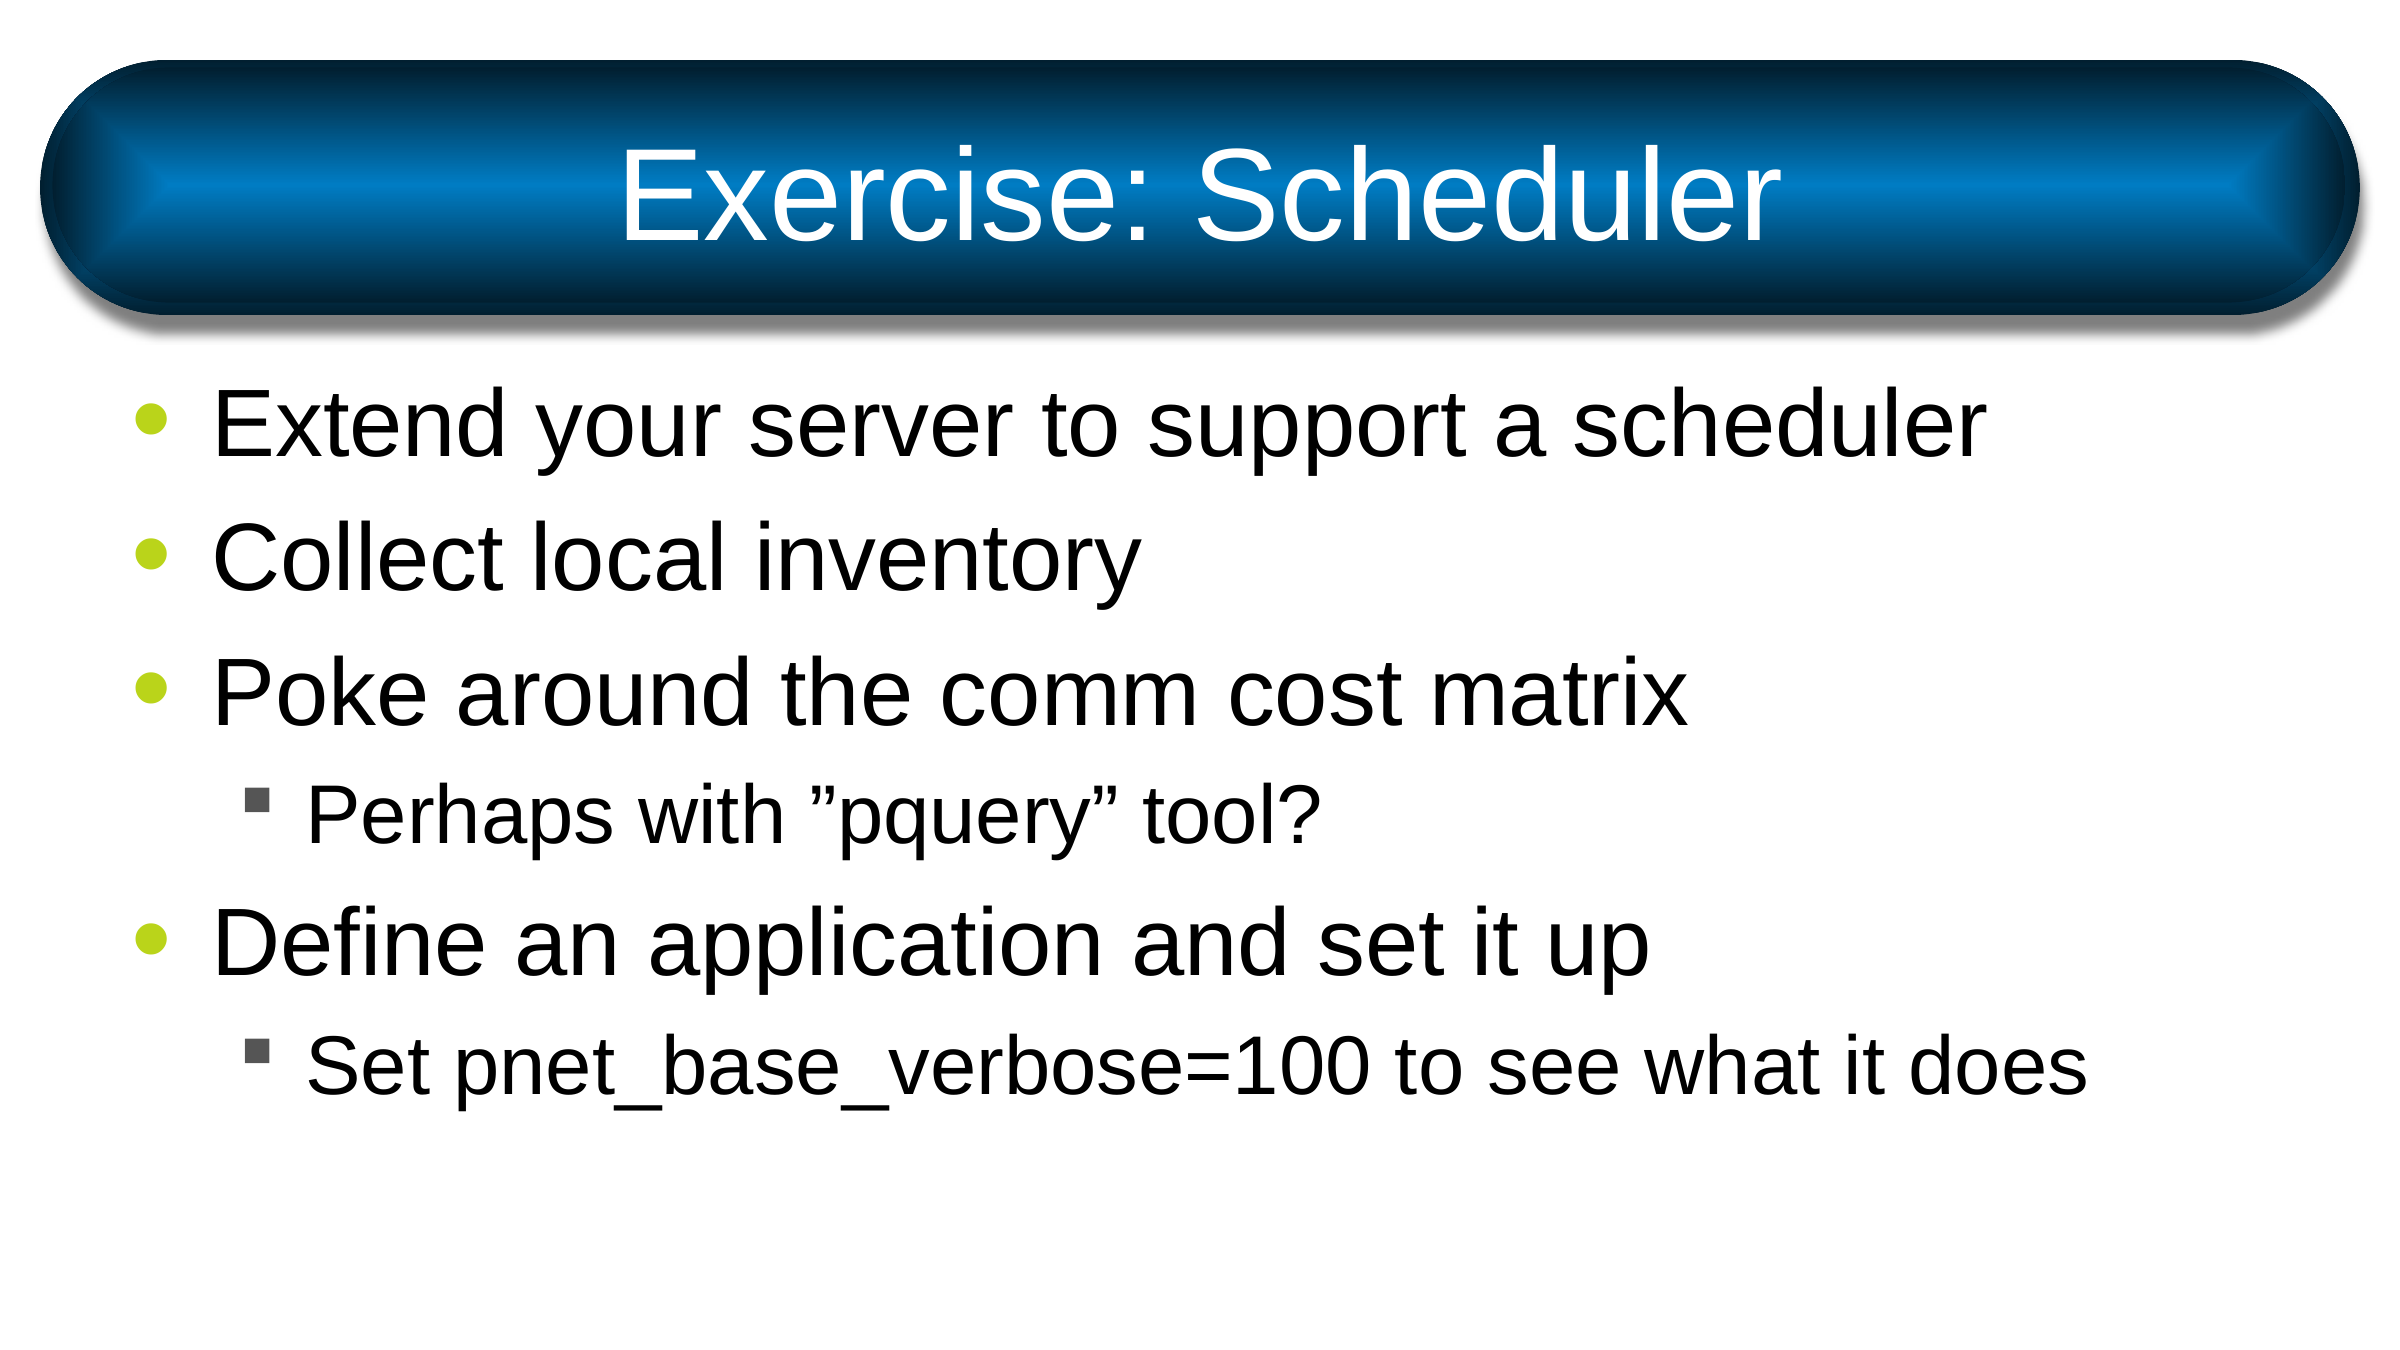

# Exercise: Scheduler
Extend your server to support a scheduler
Collect local inventory
Poke around the comm cost matrix
Perhaps with ”pquery” tool?
Define an application and set it up
Set pnet_base_verbose=100 to see what it does